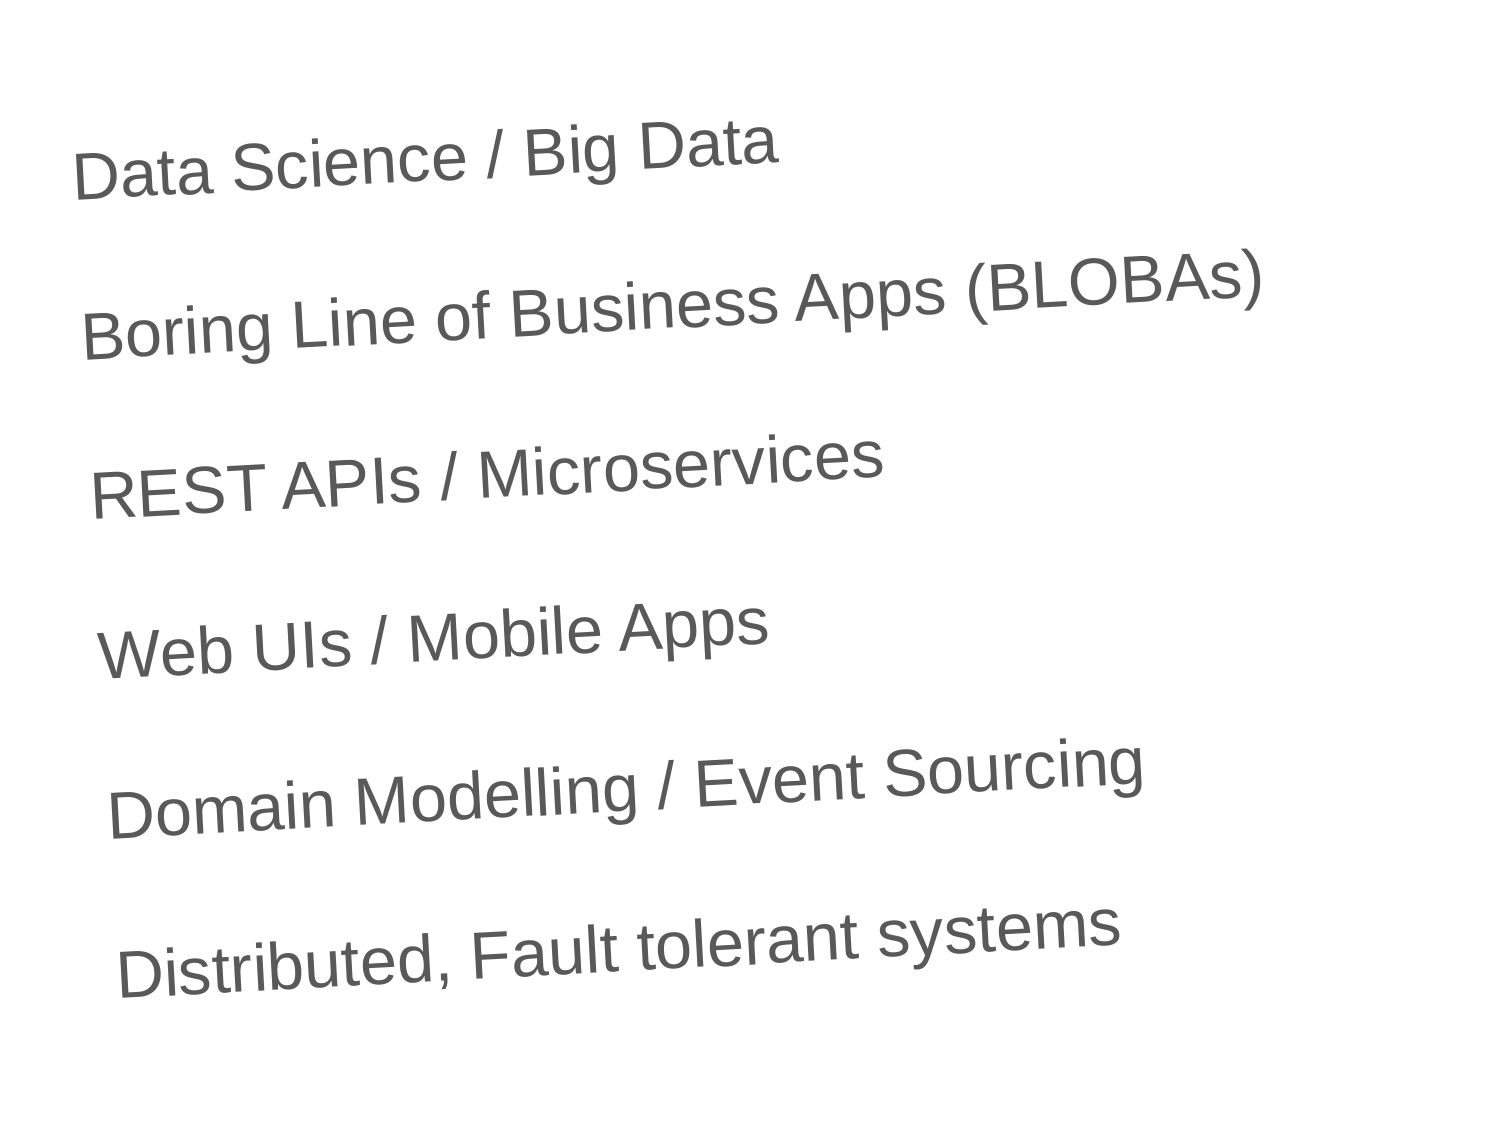

Data Science / Big Data

Boring Line of Business Apps (BLOBAs)

REST APIs / Microservices

Web UIs / Mobile Apps

Domain Modelling / Event Sourcing
Distributed, Fault tolerant systems